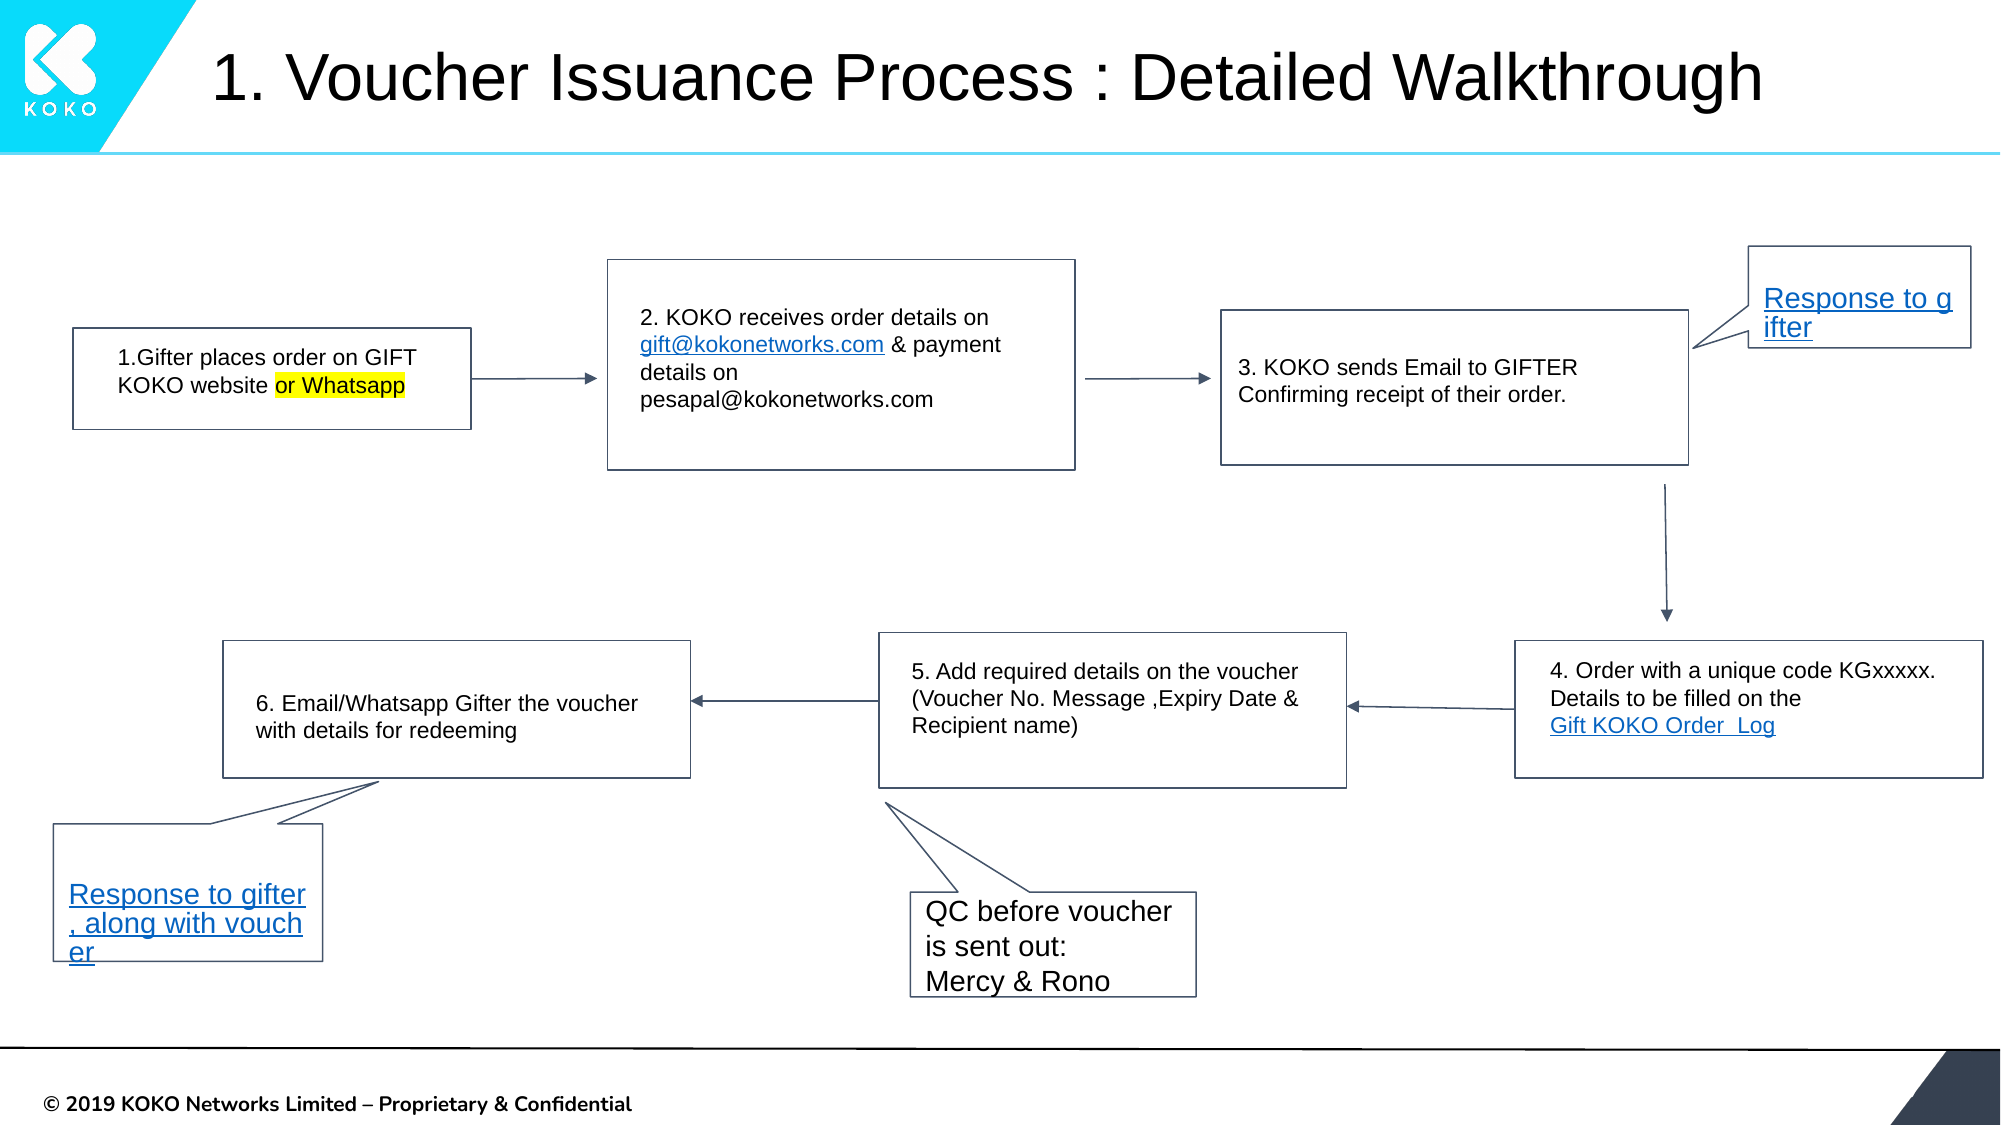

# 1. Voucher Issuance Process : Detailed Walkthrough
Response to gifter

2. KOKO receives order details on gift@kokonetworks.com & payment details on pesapal@kokonetworks.com

1.Gifter places order on GIFT KOKO website or Whatsapp
3. KOKO sends Email to GIFTER Confirming receipt of their order.

4. Order with a unique code KGxxxxx. Details to be filled on the Gift KOKO Order  Log
5. Add required details on the voucher (Voucher No. Message ,Expiry Date & Recipient name)
6. Email/Whatsapp Gifter the voucher with details for redeeming
Response to gifter, along with voucher
QC before voucher is sent out:
Mercy & Rono
27